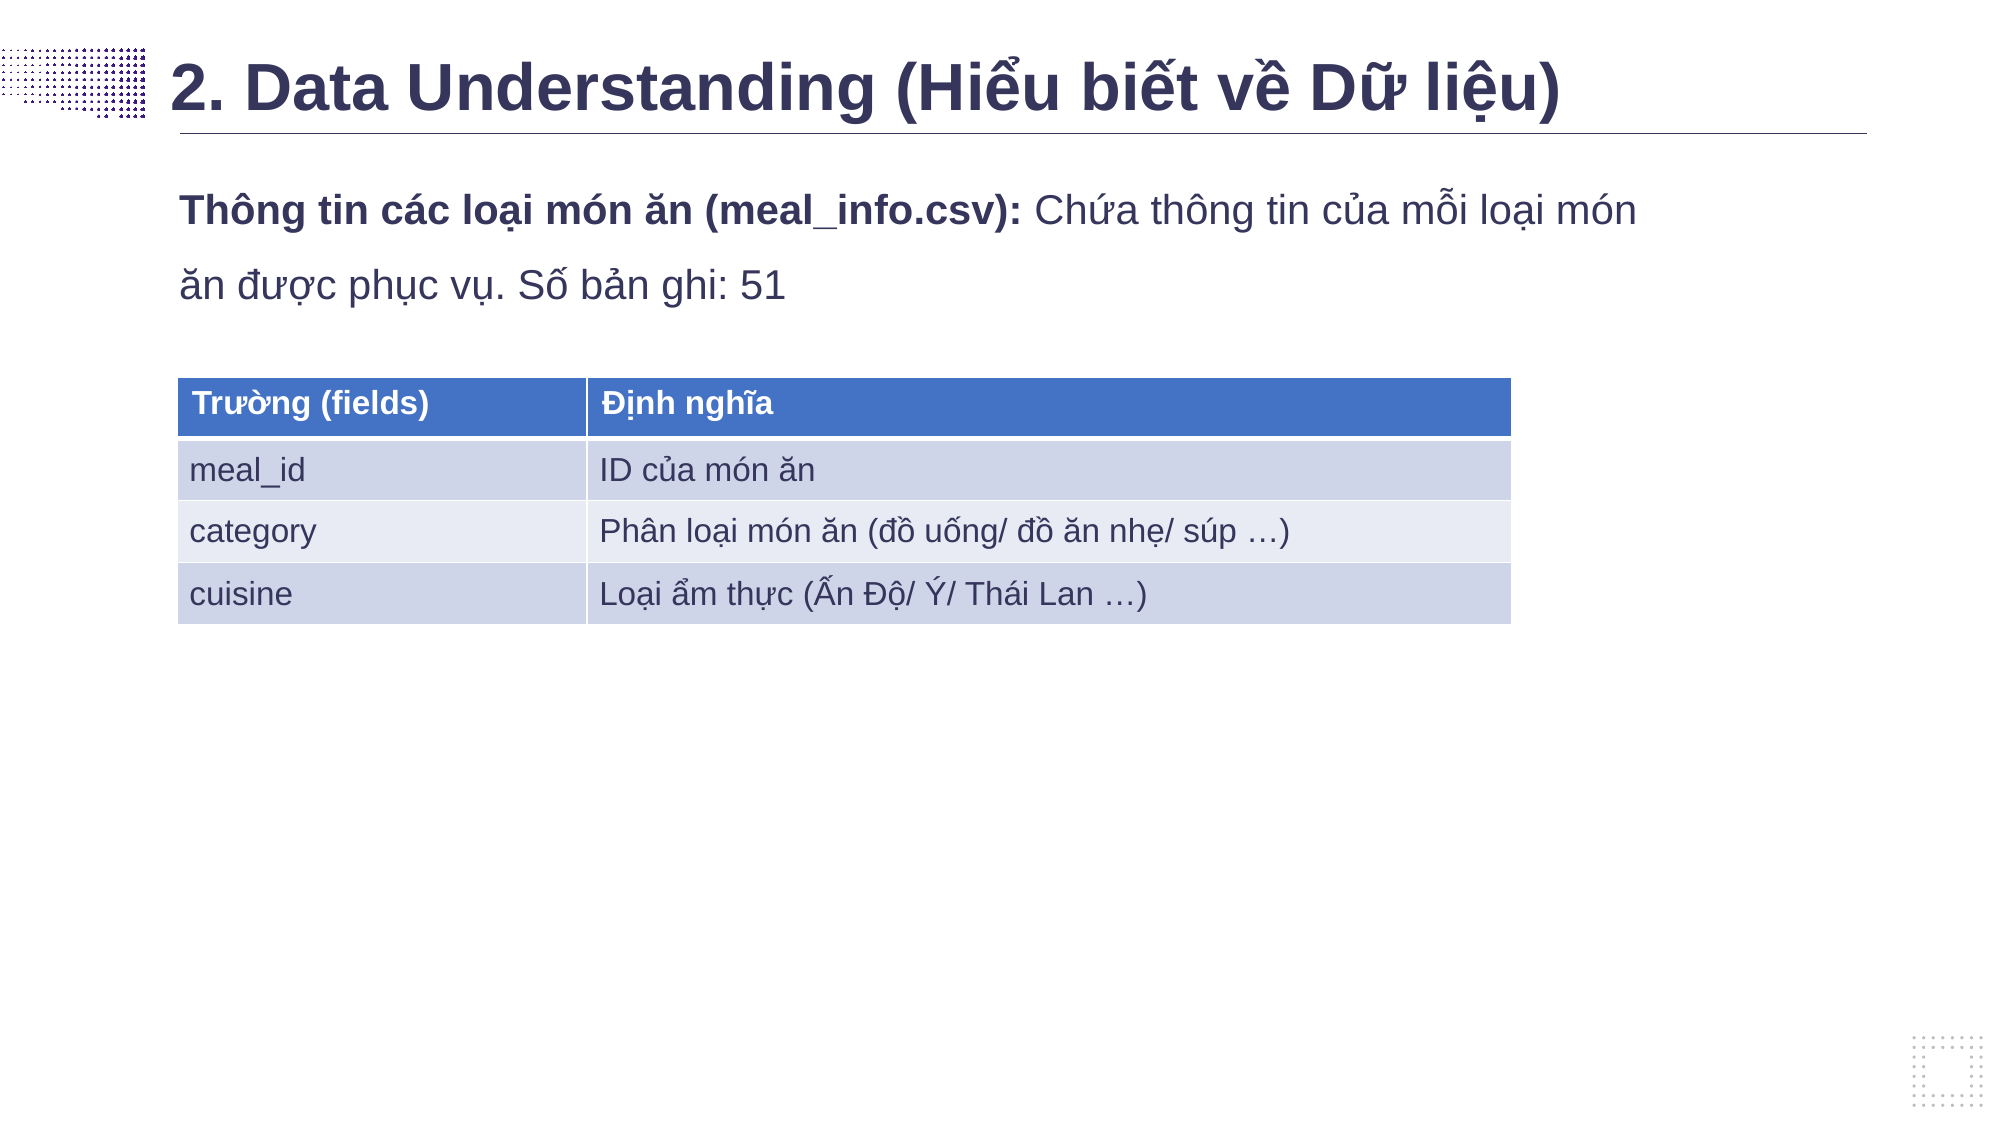

2. Data Understanding (Hiểu biết về Dữ liệu)
Thông tin các loại món ăn (meal_info.csv): Chứa thông tin của mỗi loại món ăn được phục vụ. Số bản ghi: 51

| Trường (fields) | Định nghĩa |
| --- | --- |
| meal\_id | ID của món ăn |
| category | Phân loại món ăn (đồ uống/ đồ ăn nhẹ/ súp …) |
| cuisine | Loại ẩm thực (Ấn Độ/ Ý/ Thái Lan …) |